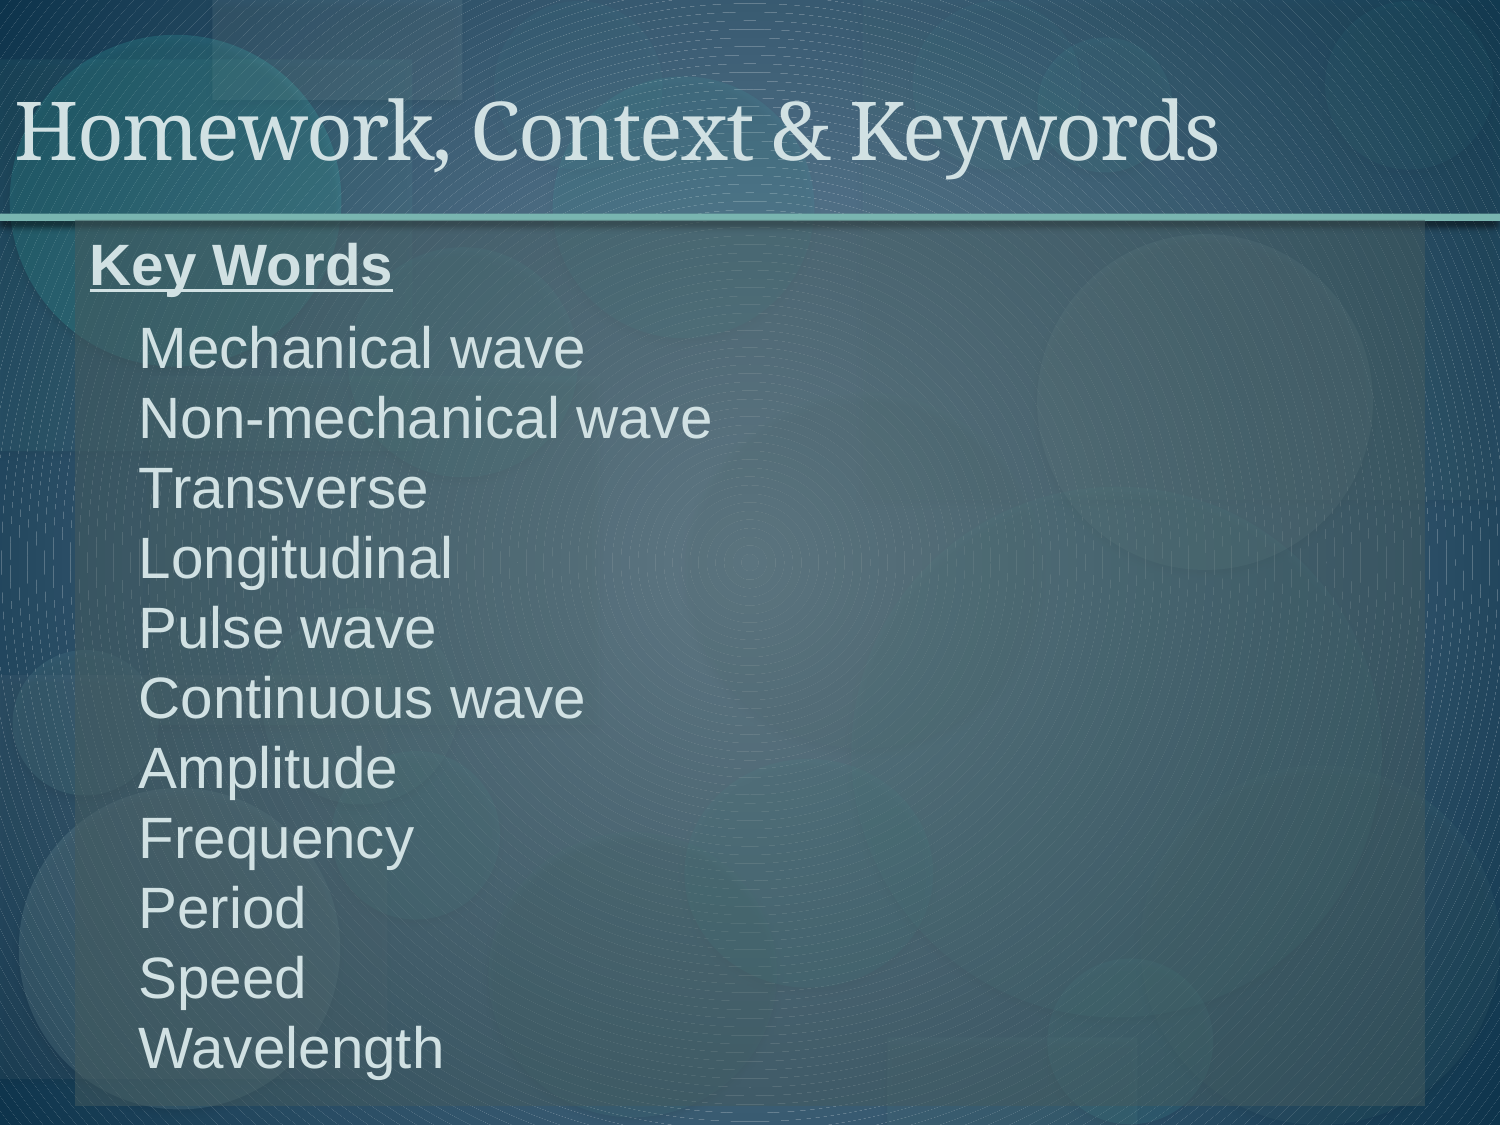

# Homework, Context & Keywords
Key Words

Mechanical wave
Non-mechanical wave
Transverse
Longitudinal
Pulse wave
Continuous wave
Amplitude
Frequency
Period
Speed
Wavelength